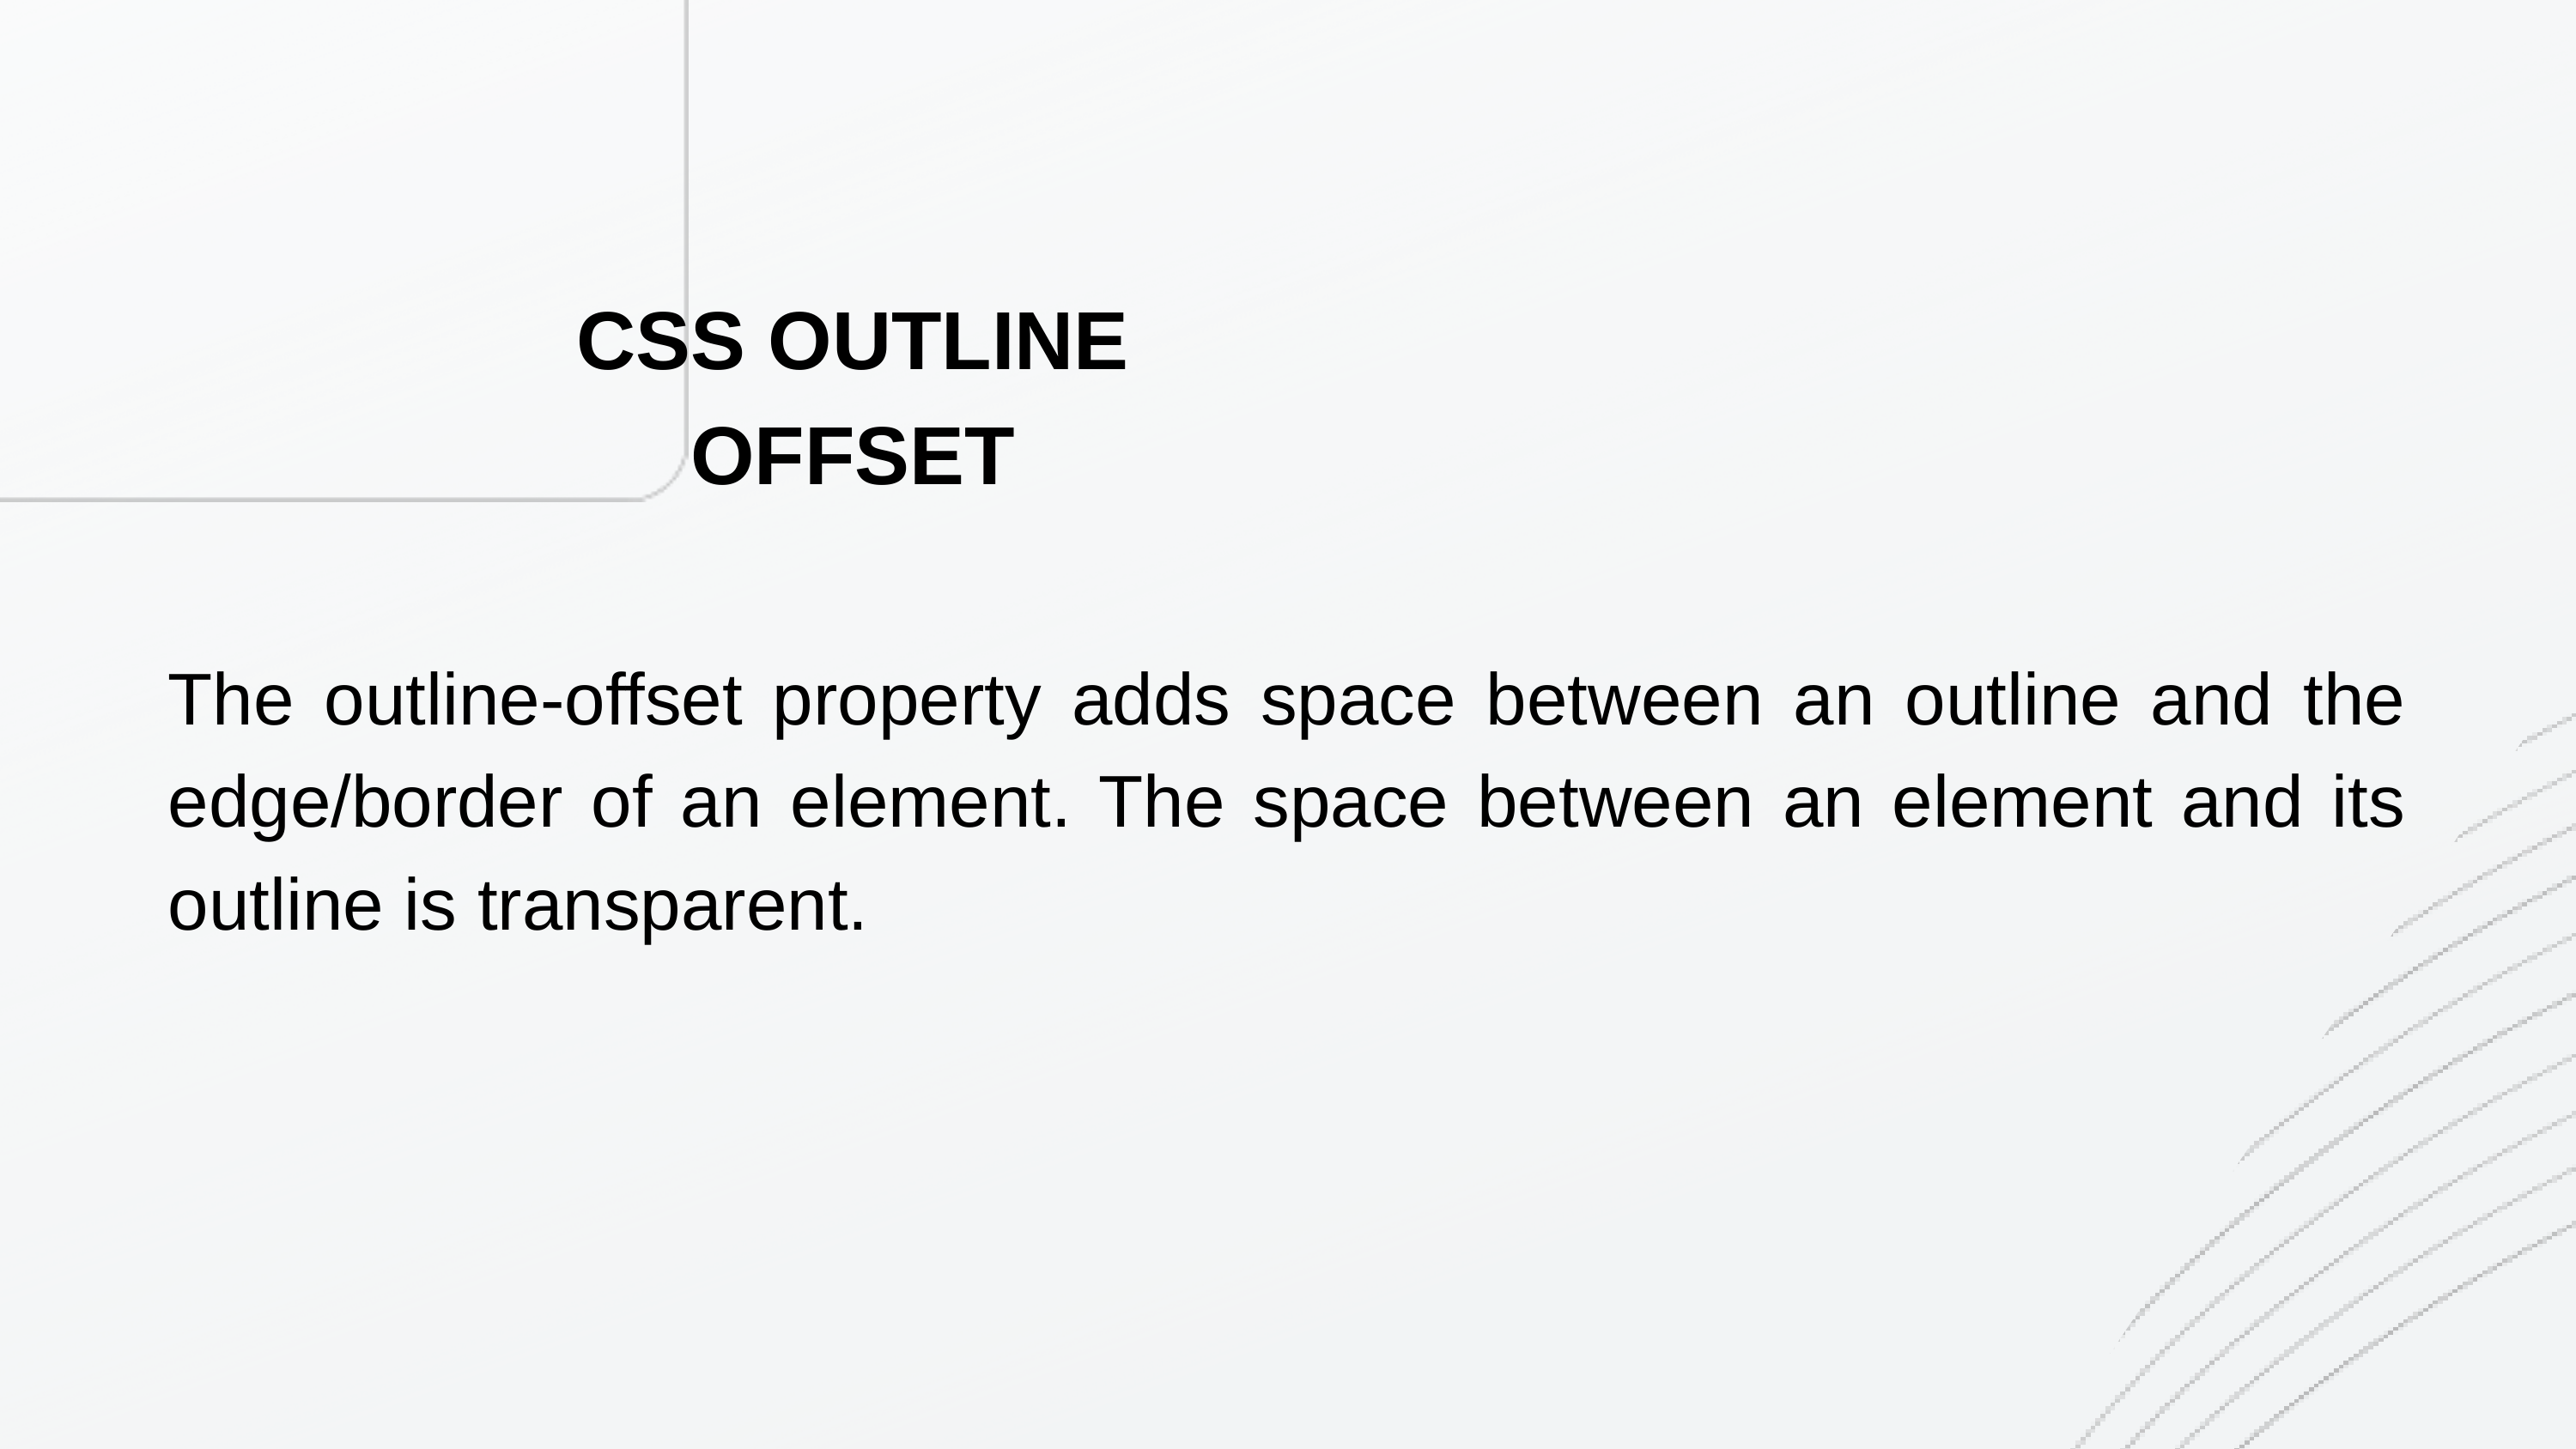

CSS OUTLINE OFFSET
The outline-offset property adds space between an outline and the edge/border of an element. The space between an element and its outline is transparent.